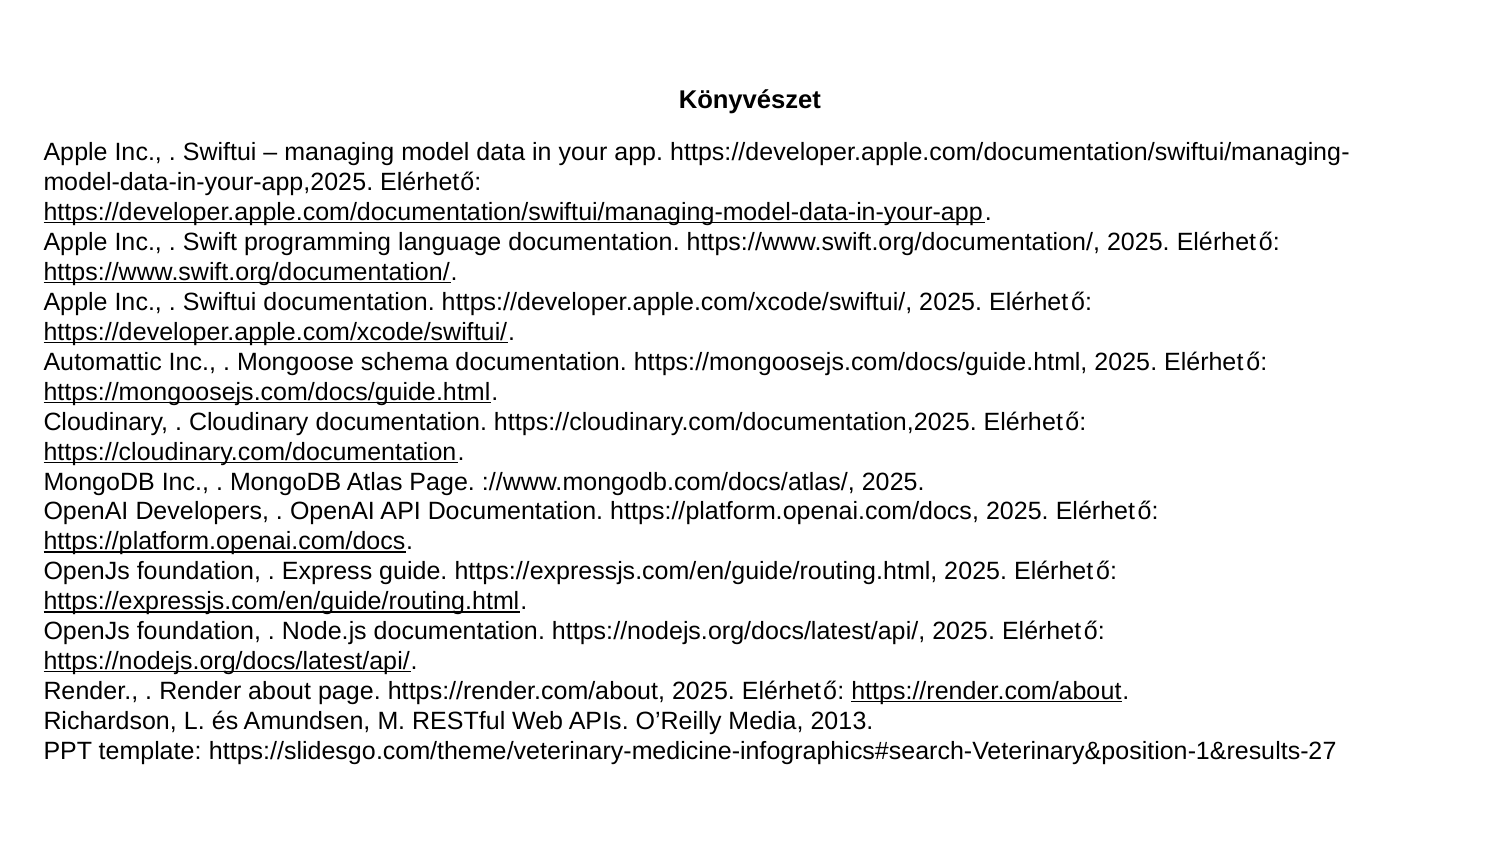

# Könyvészet
Apple Inc., . Swiftui – managing model data in your app. https://developer.apple.com/documentation/swiftui/managing-model-data-in-your-app,2025. Elérhető: https://developer.apple.com/documentation/swiftui/managing-model-data-in-your-app.
Apple Inc., . Swift programming language documentation. https://www.swift.org/documentation/, 2025. Elérhető: https://www.swift.org/documentation/.
Apple Inc., . Swiftui documentation. https://developer.apple.com/xcode/swiftui/, 2025. Elérhető: https://developer.apple.com/xcode/swiftui/.
Automattic Inc., . Mongoose schema documentation. https://mongoosejs.com/docs/guide.html, 2025. Elérhető: https://mongoosejs.com/docs/guide.html.
Cloudinary, . Cloudinary documentation. https://cloudinary.com/documentation,2025. Elérhető: https://cloudinary.com/documentation.
MongoDB Inc., . MongoDB Atlas Page. ://www.mongodb.com/docs/atlas/, 2025.
OpenAI Developers, . OpenAI API Documentation. https://platform.openai.com/docs, 2025. Elérhető: https://platform.openai.com/docs.
OpenJs foundation, . Express guide. https://expressjs.com/en/guide/routing.html, 2025. Elérhető: https://expressjs.com/en/guide/routing.html.
OpenJs foundation, . Node.js documentation. https://nodejs.org/docs/latest/api/, 2025. Elérhető: https://nodejs.org/docs/latest/api/.
Render., . Render about page. https://render.com/about, 2025. Elérhető: https://render.com/about.
Richardson, L. és Amundsen, M. RESTful Web APIs. O’Reilly Media, 2013.
PPT template: https://slidesgo.com/theme/veterinary-medicine-infographics#search-Veterinary&position-1&results-27